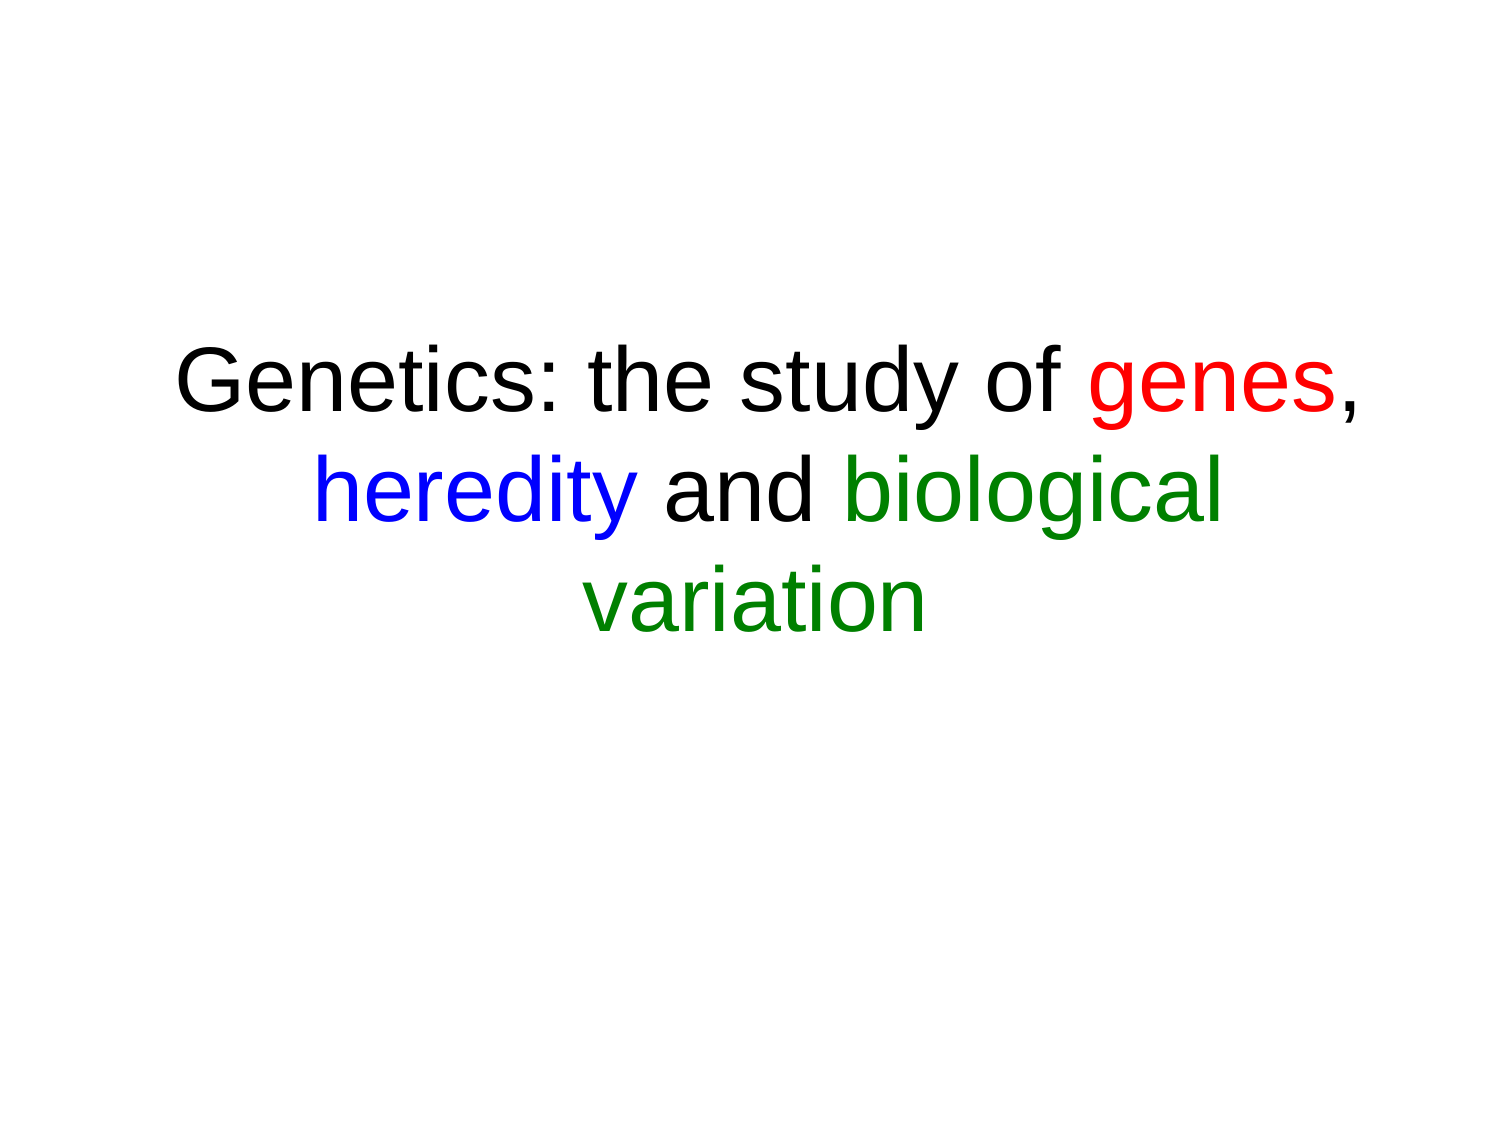

Genetics: the study of genes, heredity and biological variation